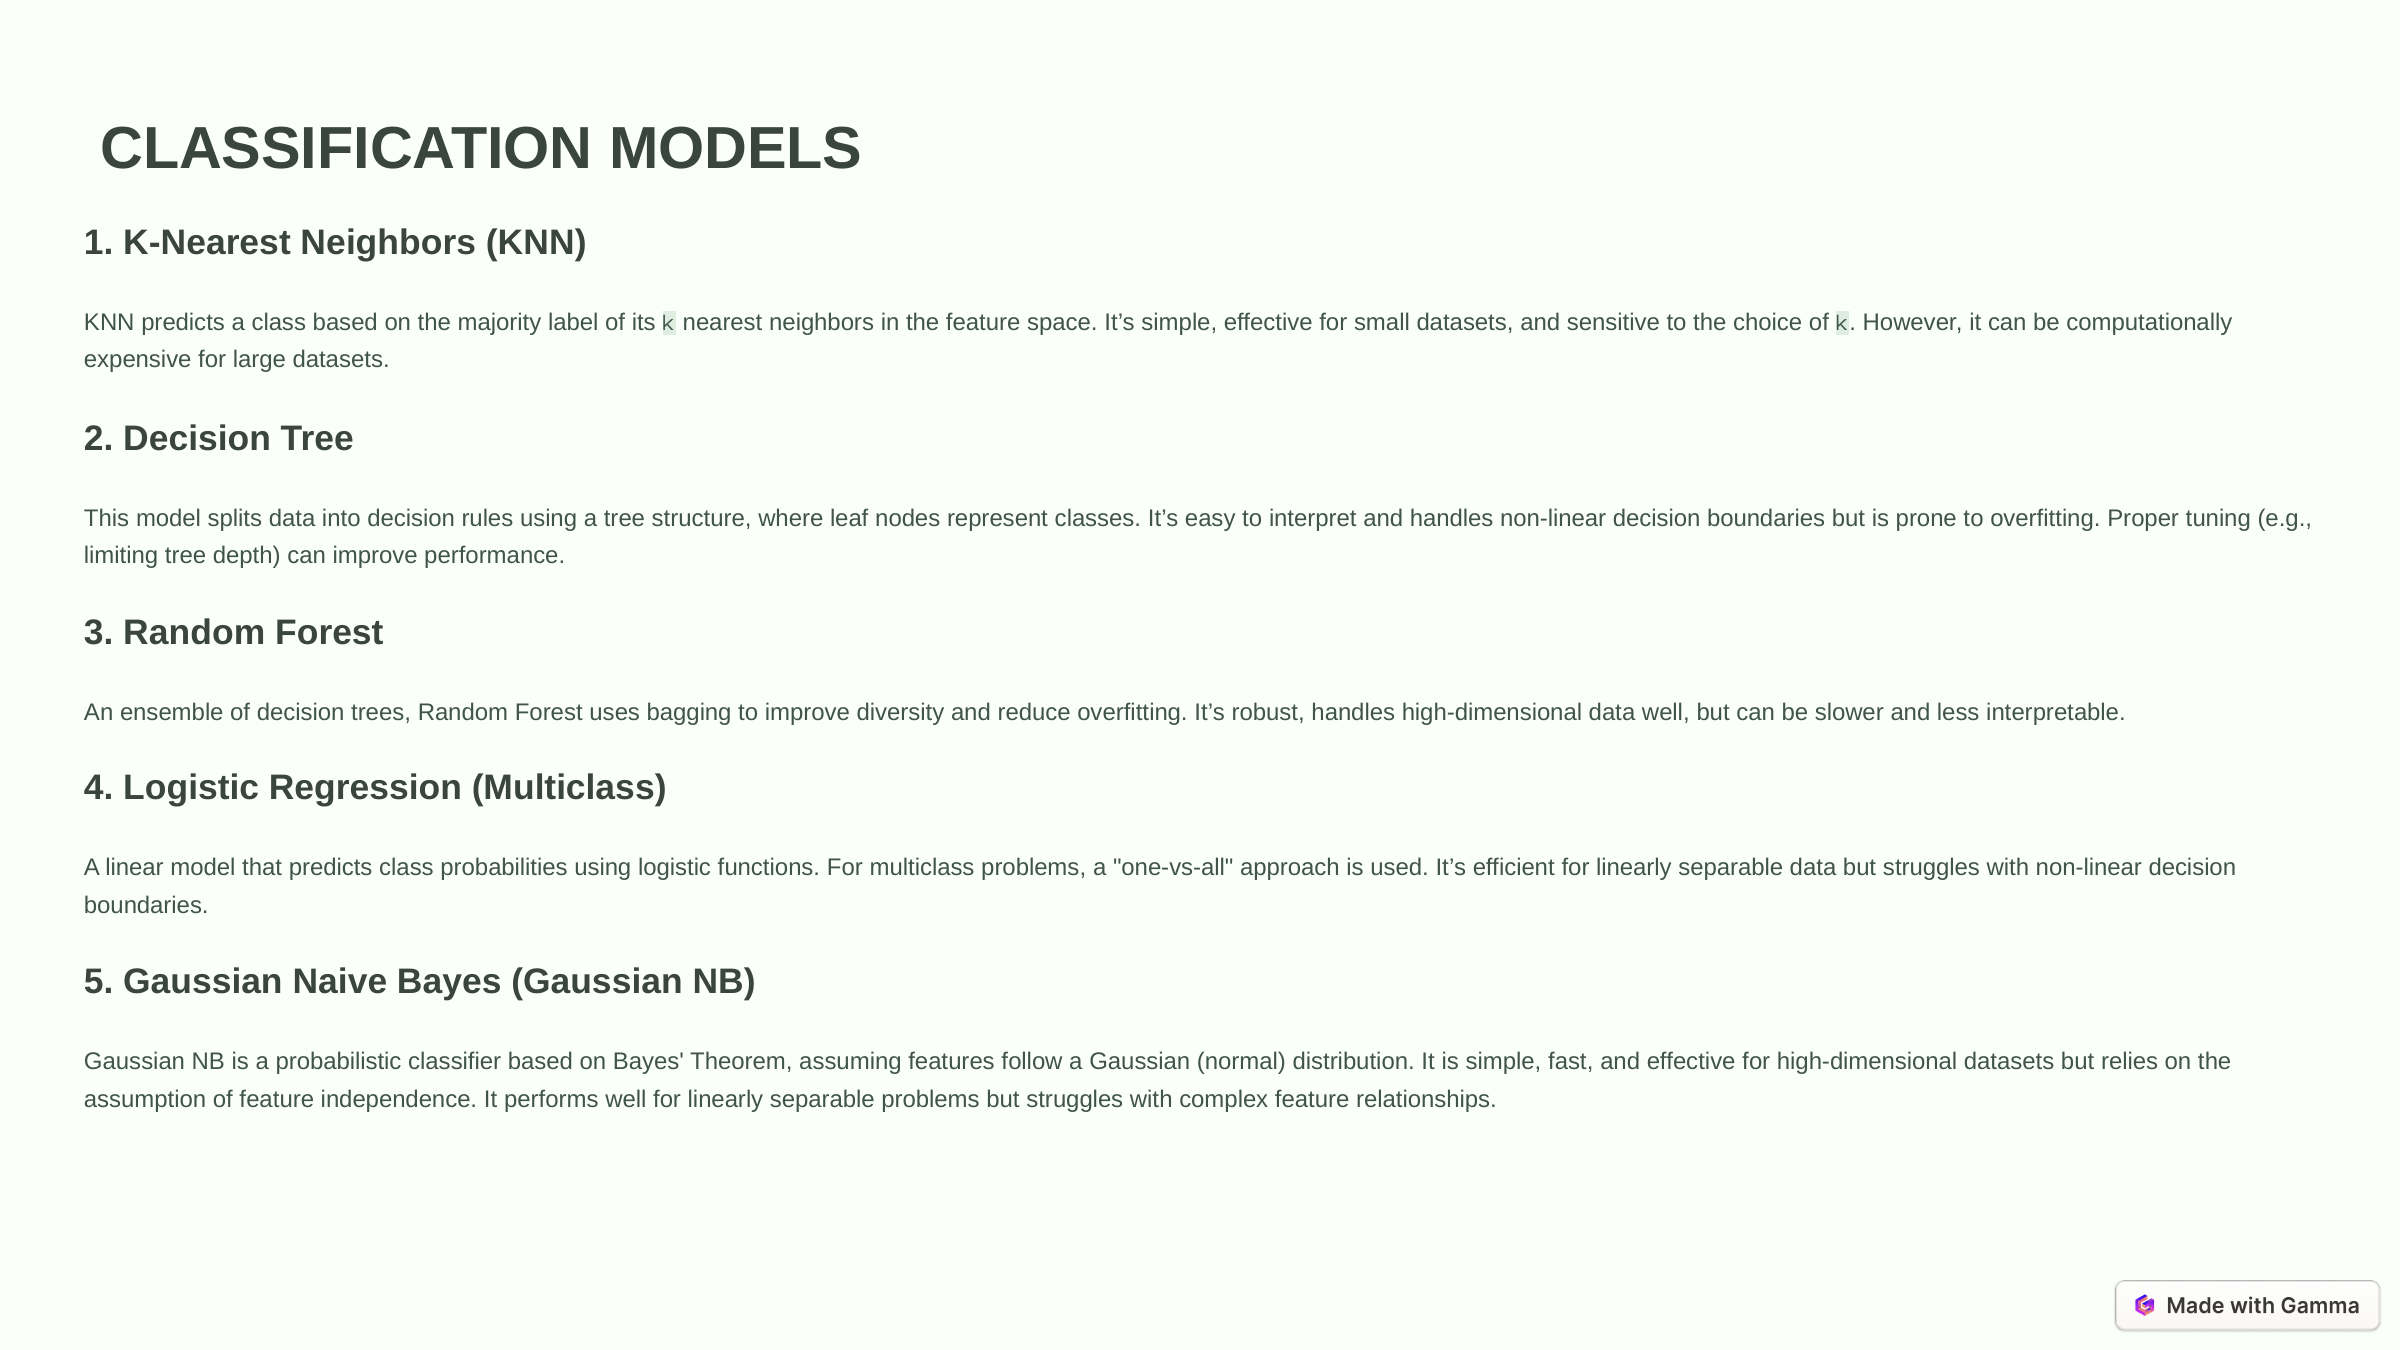

CLASSIFICATION MODELS
1. K-Nearest Neighbors (KNN)
KNN predicts a class based on the majority label of its k nearest neighbors in the feature space. It’s simple, effective for small datasets, and sensitive to the choice of k. However, it can be computationally expensive for large datasets.
2. Decision Tree
This model splits data into decision rules using a tree structure, where leaf nodes represent classes. It’s easy to interpret and handles non-linear decision boundaries but is prone to overfitting. Proper tuning (e.g., limiting tree depth) can improve performance.
3. Random Forest
An ensemble of decision trees, Random Forest uses bagging to improve diversity and reduce overfitting. It’s robust, handles high-dimensional data well, but can be slower and less interpretable.
4. Logistic Regression (Multiclass)
A linear model that predicts class probabilities using logistic functions. For multiclass problems, a "one-vs-all" approach is used. It’s efficient for linearly separable data but struggles with non-linear decision boundaries.
5. Gaussian Naive Bayes (Gaussian NB)
Gaussian NB is a probabilistic classifier based on Bayes' Theorem, assuming features follow a Gaussian (normal) distribution. It is simple, fast, and effective for high-dimensional datasets but relies on the assumption of feature independence. It performs well for linearly separable problems but struggles with complex feature relationships.